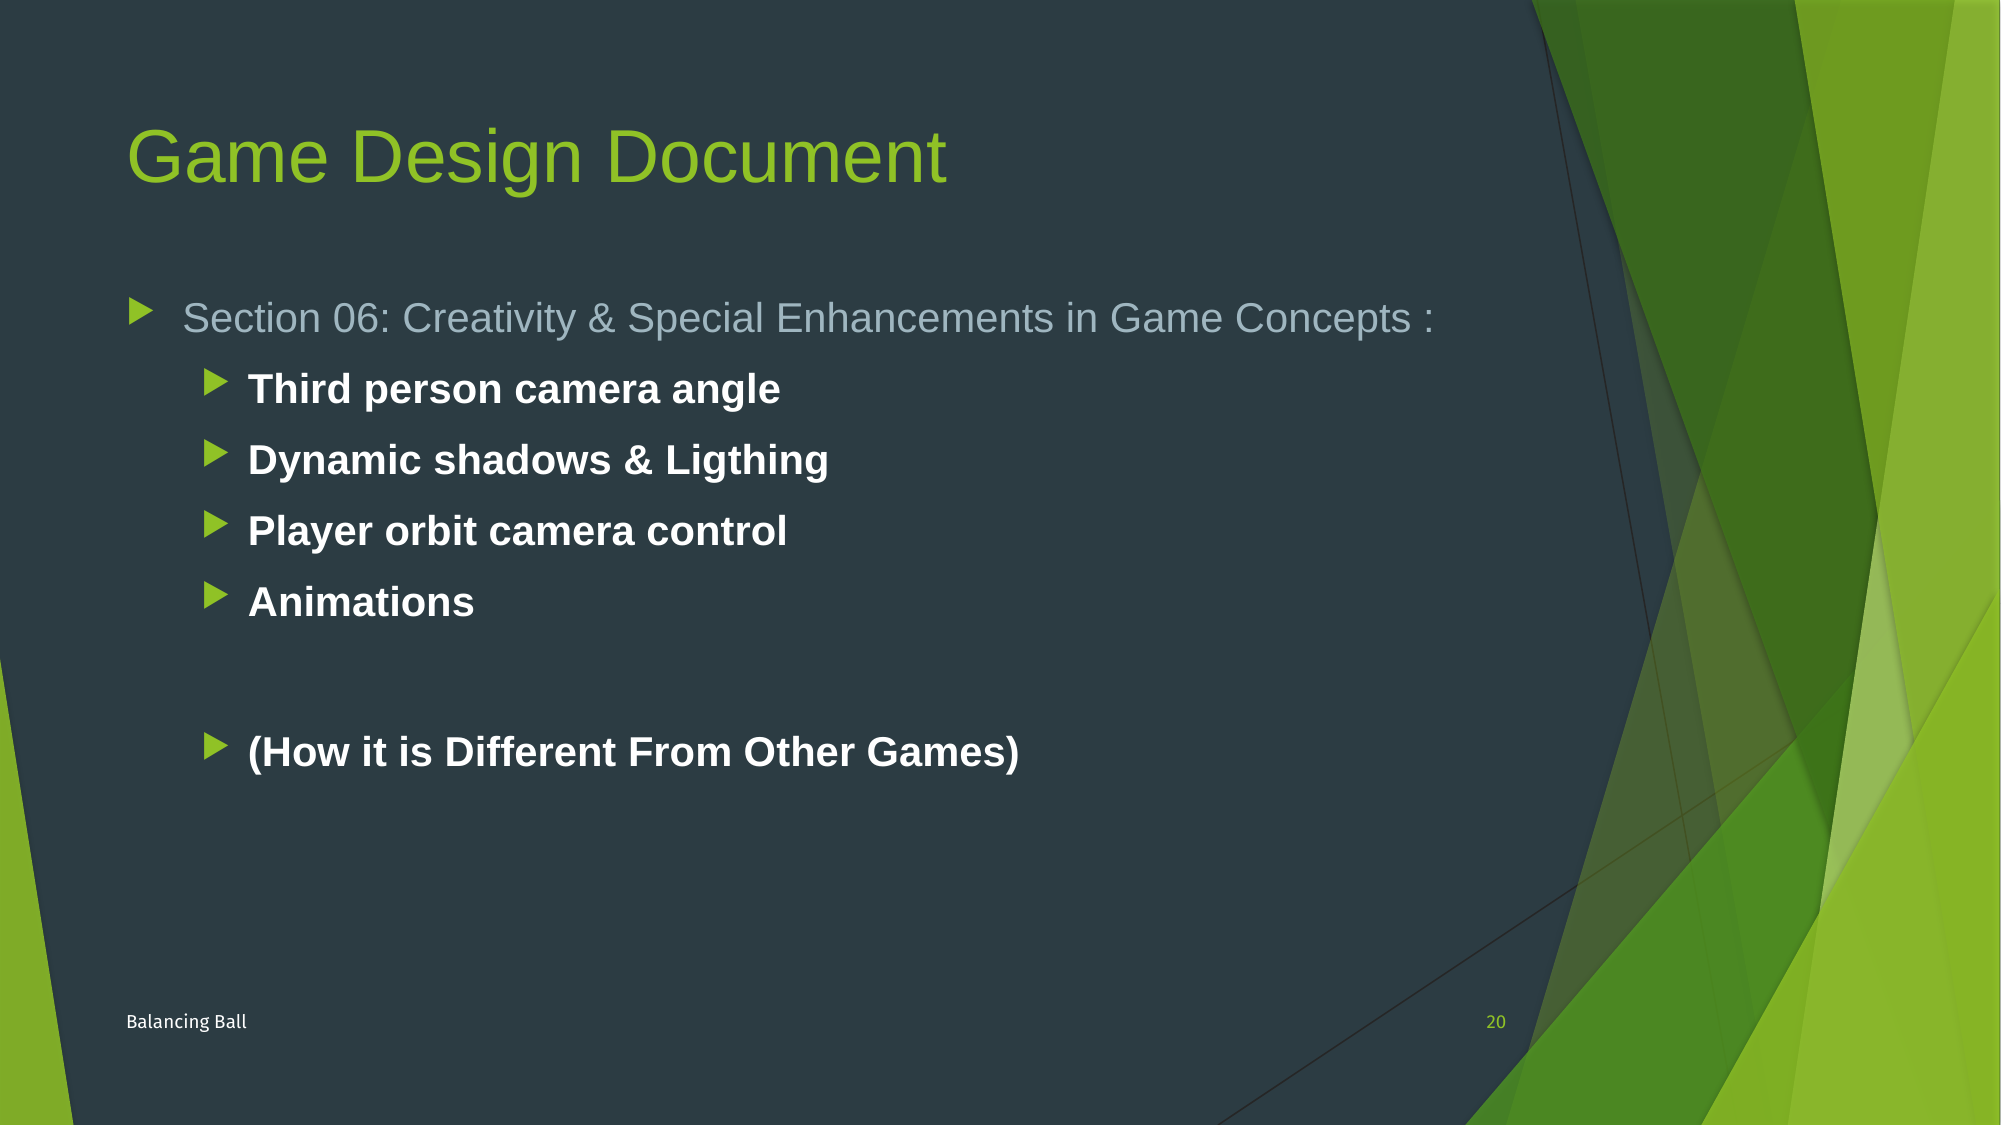

# Game Design Document
Section 06: Creativity & Special Enhancements in Game Concepts :
Third person camera angle
Dynamic shadows & Ligthing
Player orbit camera control
Animations

(How it is Different From Other Games)
Balancing Ball
20